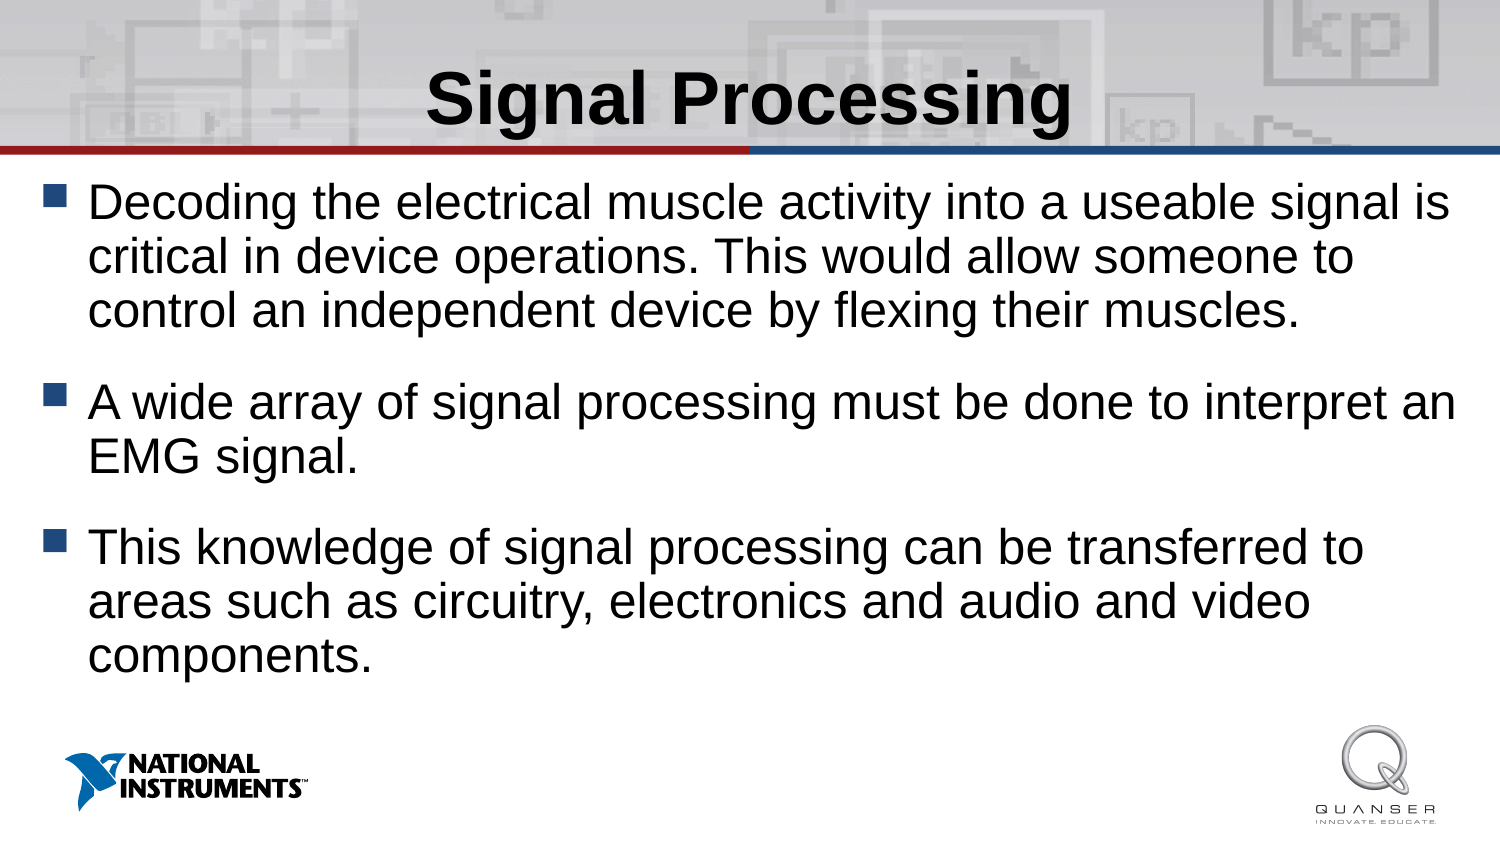

# Signal Processing
Decoding the electrical muscle activity into a useable signal is critical in device operations. This would allow someone to control an independent device by flexing their muscles.
A wide array of signal processing must be done to interpret an EMG signal.
This knowledge of signal processing can be transferred to areas such as circuitry, electronics and audio and video components.